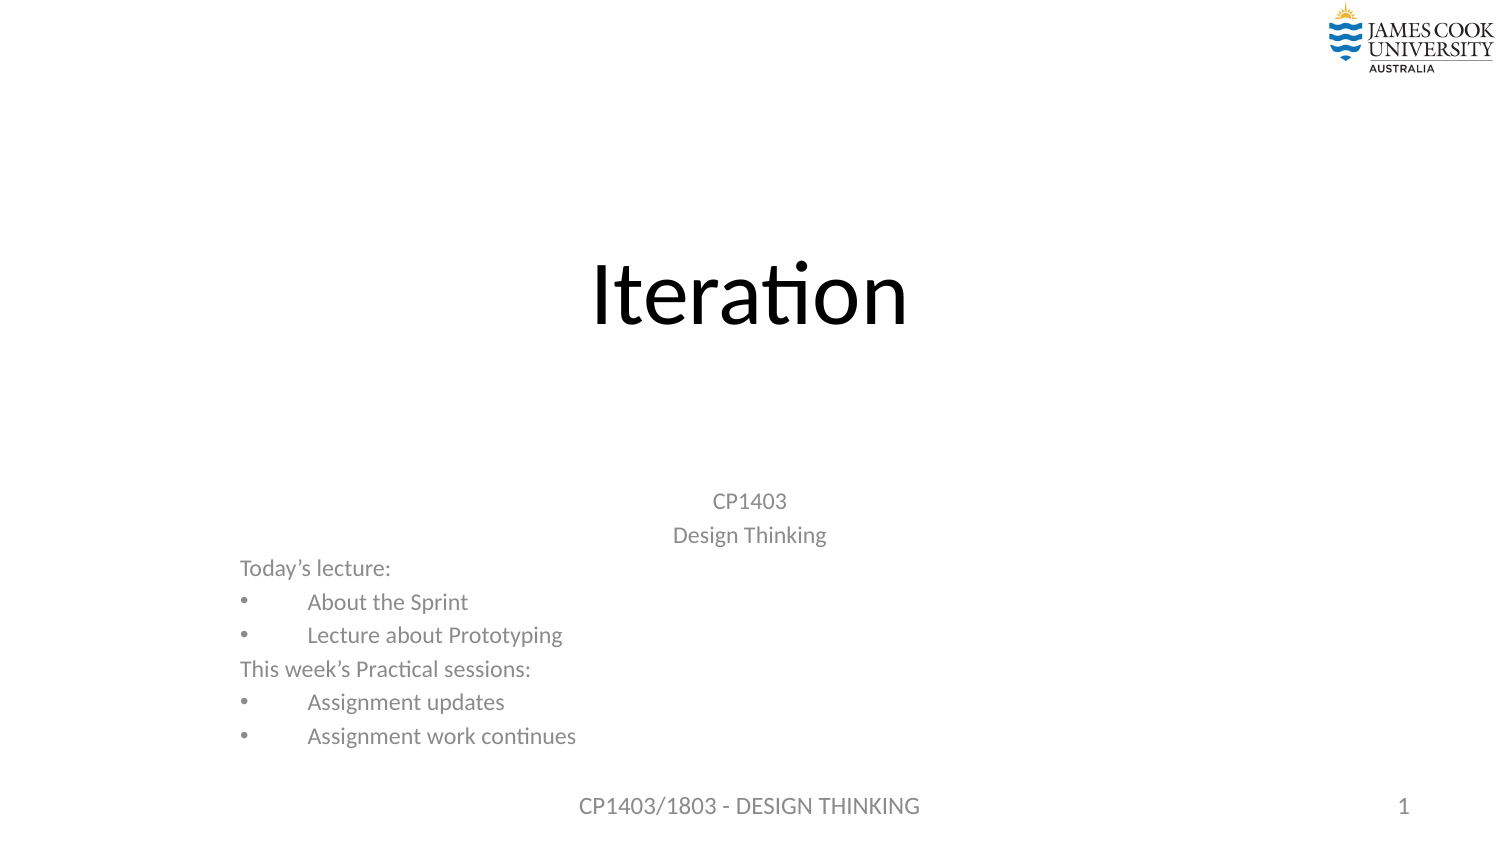

# Iteration
CP1403
Design Thinking
Today’s lecture:
About the Sprint
Lecture about Prototyping
This week’s Practical sessions:
Assignment updates
Assignment work continues

CP1403/1803 - DESIGN THINKING
1